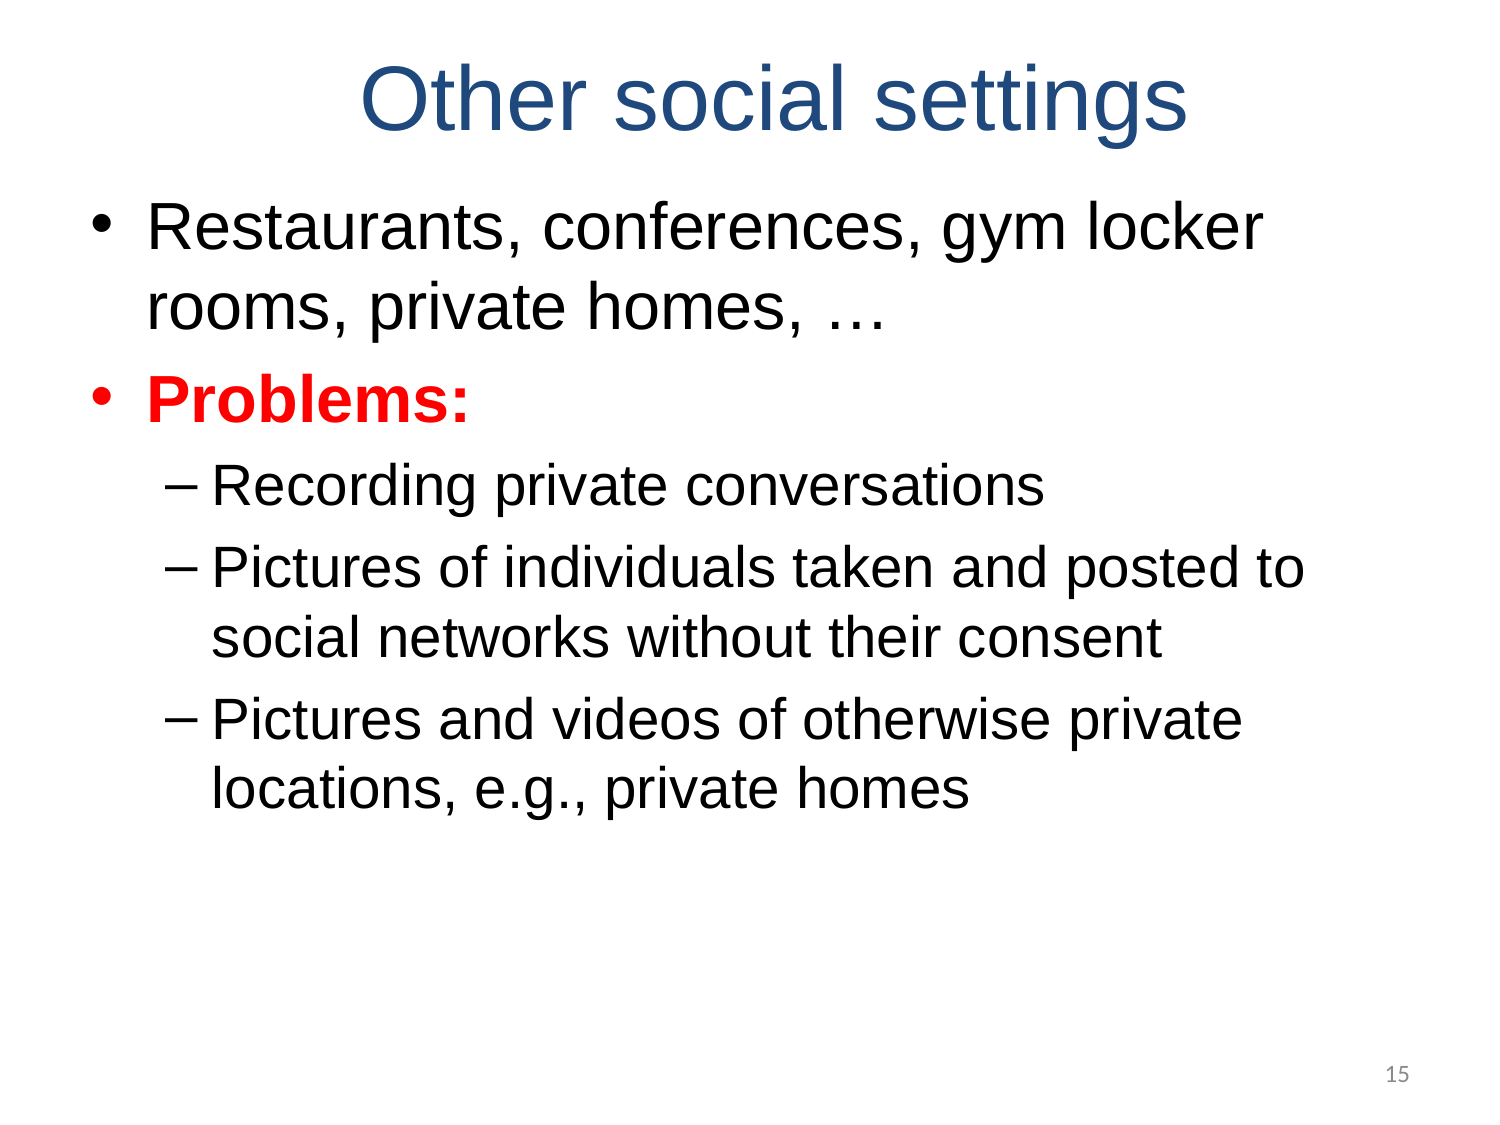

# Other social settings
Restaurants, conferences, gym locker rooms, private homes, …
Problems:
Recording private conversations
Pictures of individuals taken and posted to social networks without their consent
Pictures and videos of otherwise private locations, e.g., private homes
15